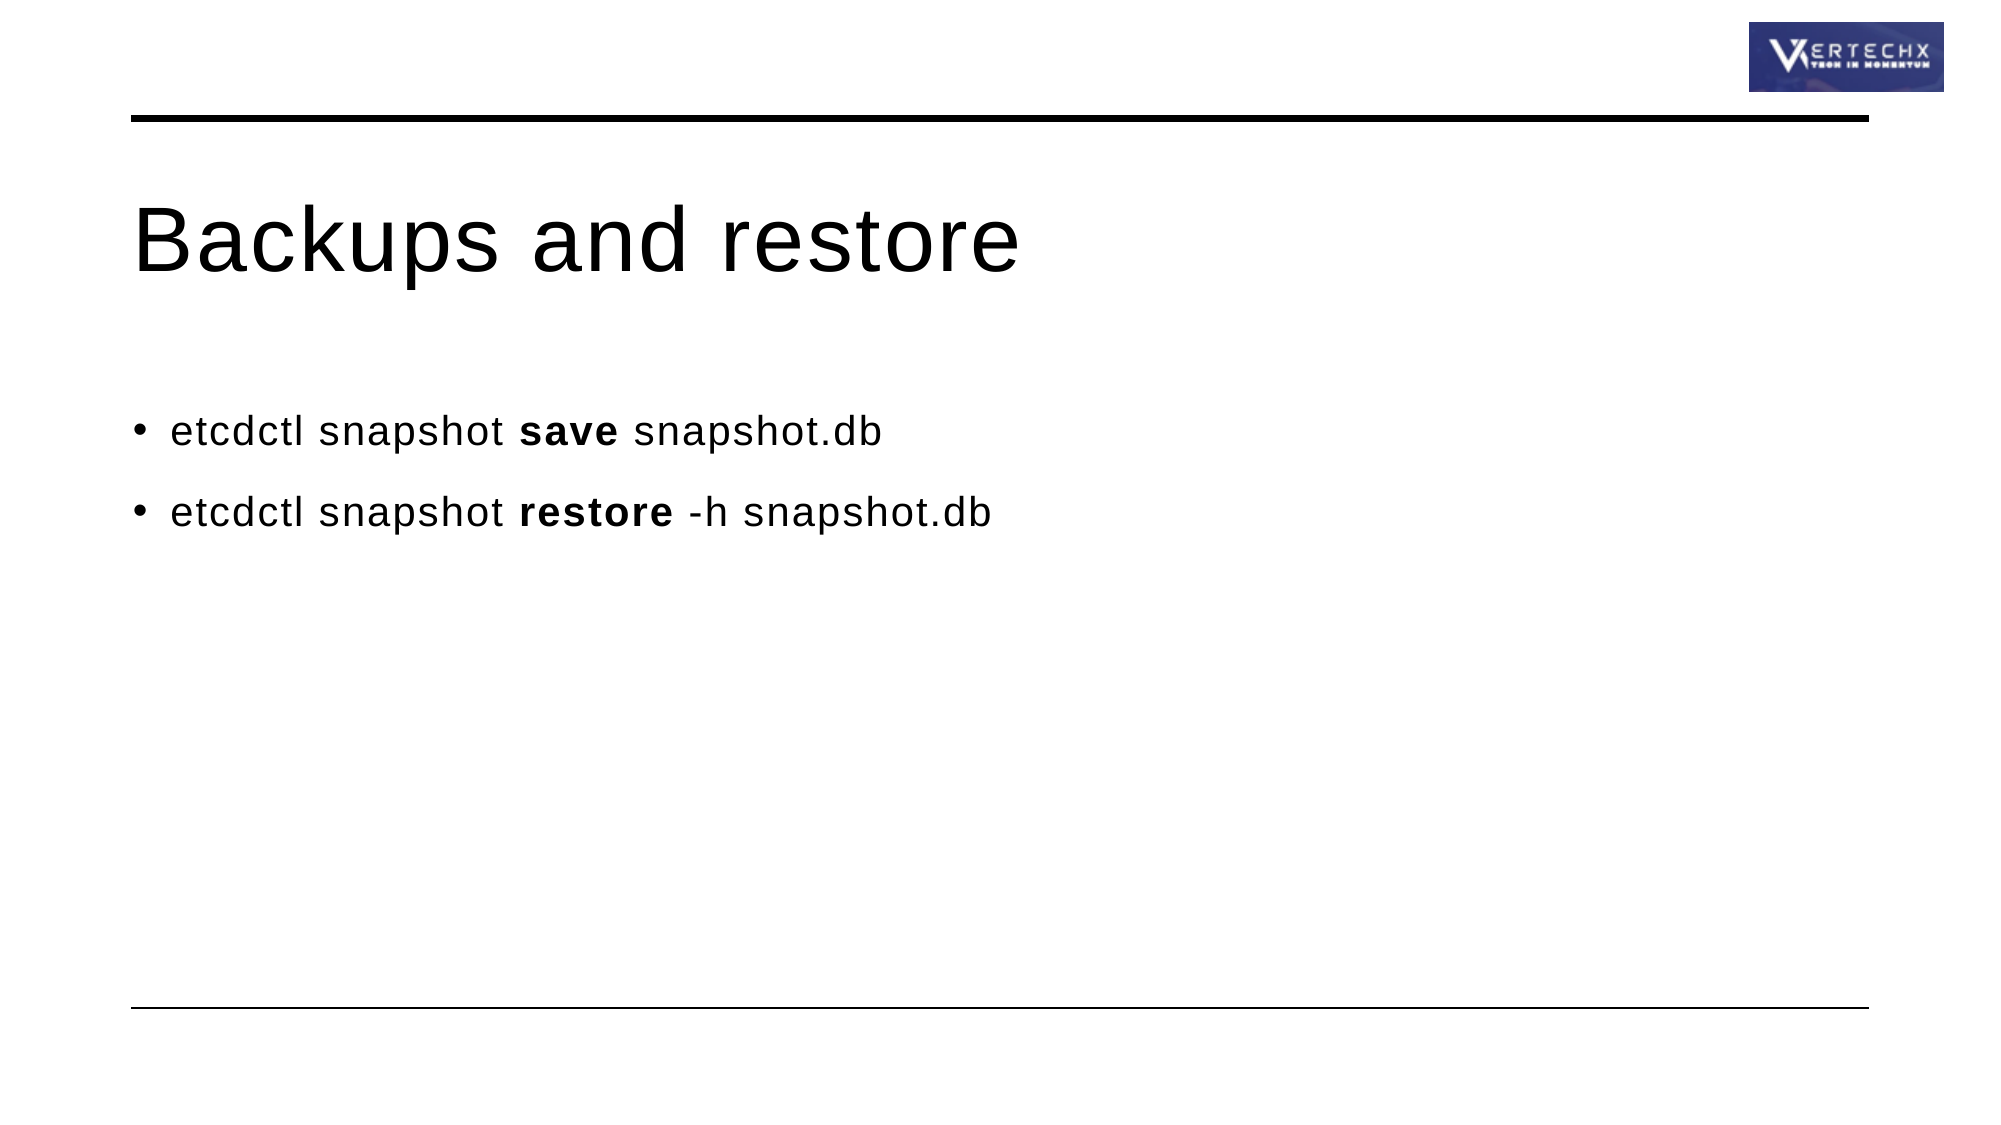

# Backups and restore
etcdctl snapshot save snapshot.db
etcdctl snapshot restore -h snapshot.db